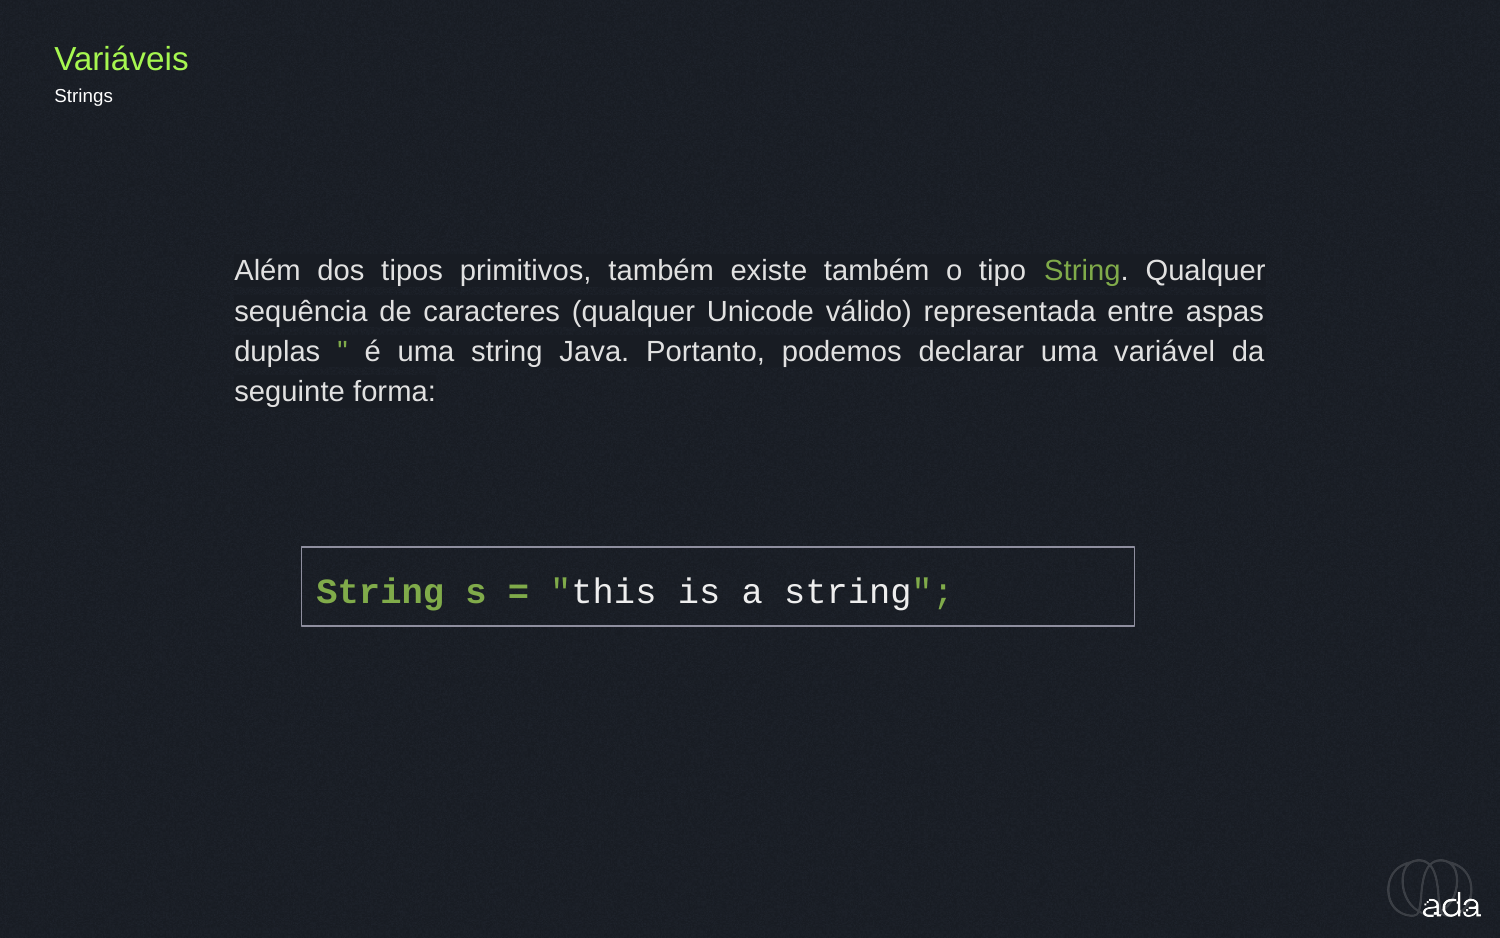

Variáveis
Strings
Além dos tipos primitivos, também existe também o tipo String. Qualquer sequência de caracteres (qualquer Unicode válido) representada entre aspas duplas " é uma string Java. Portanto, podemos declarar uma variável da seguinte forma:
String s = "this is a string";